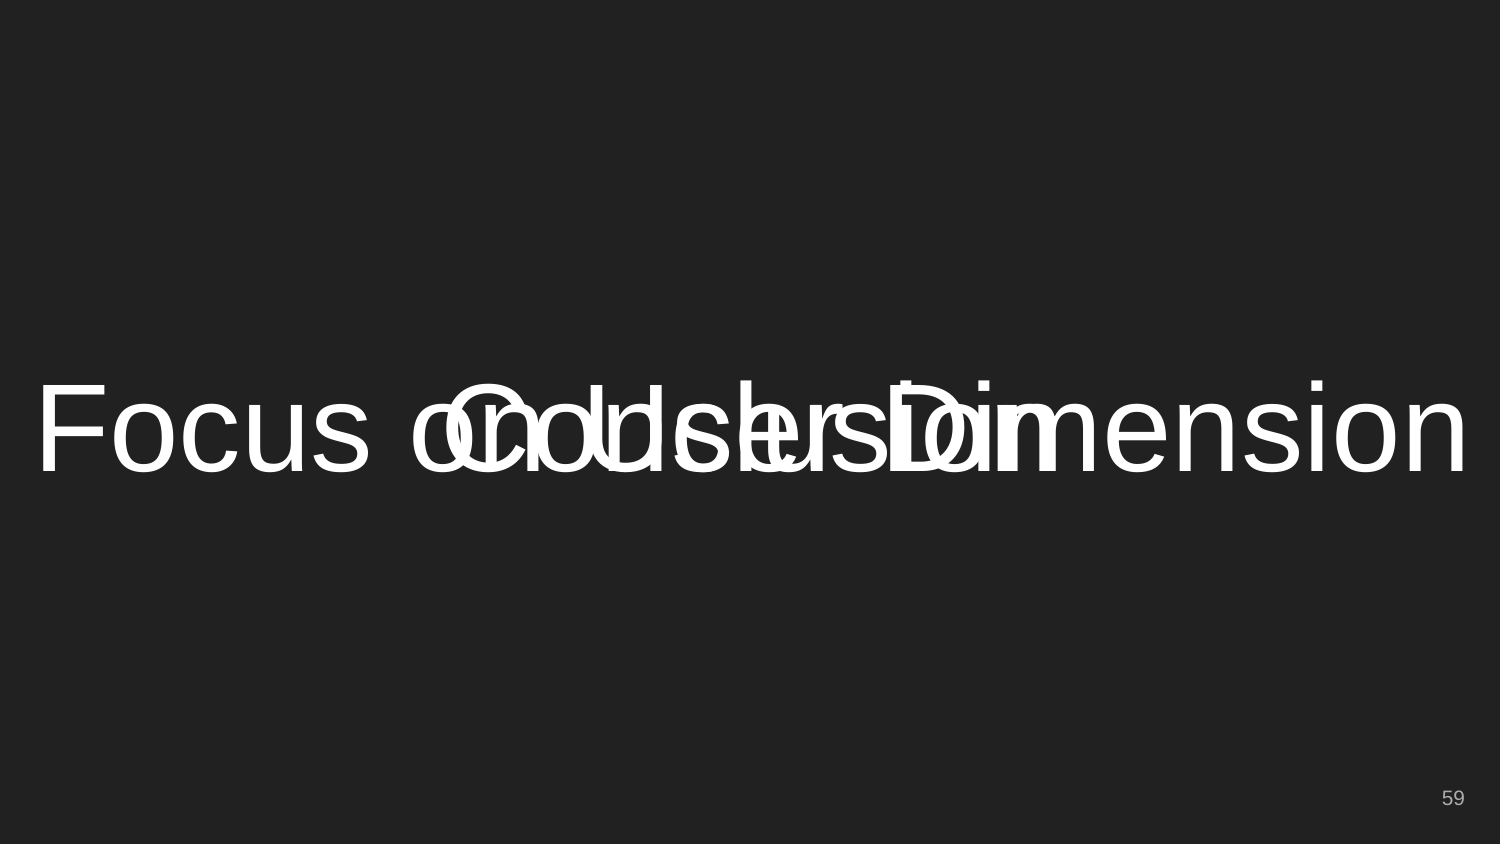

# Focus on User Dimension
Conclusion
59